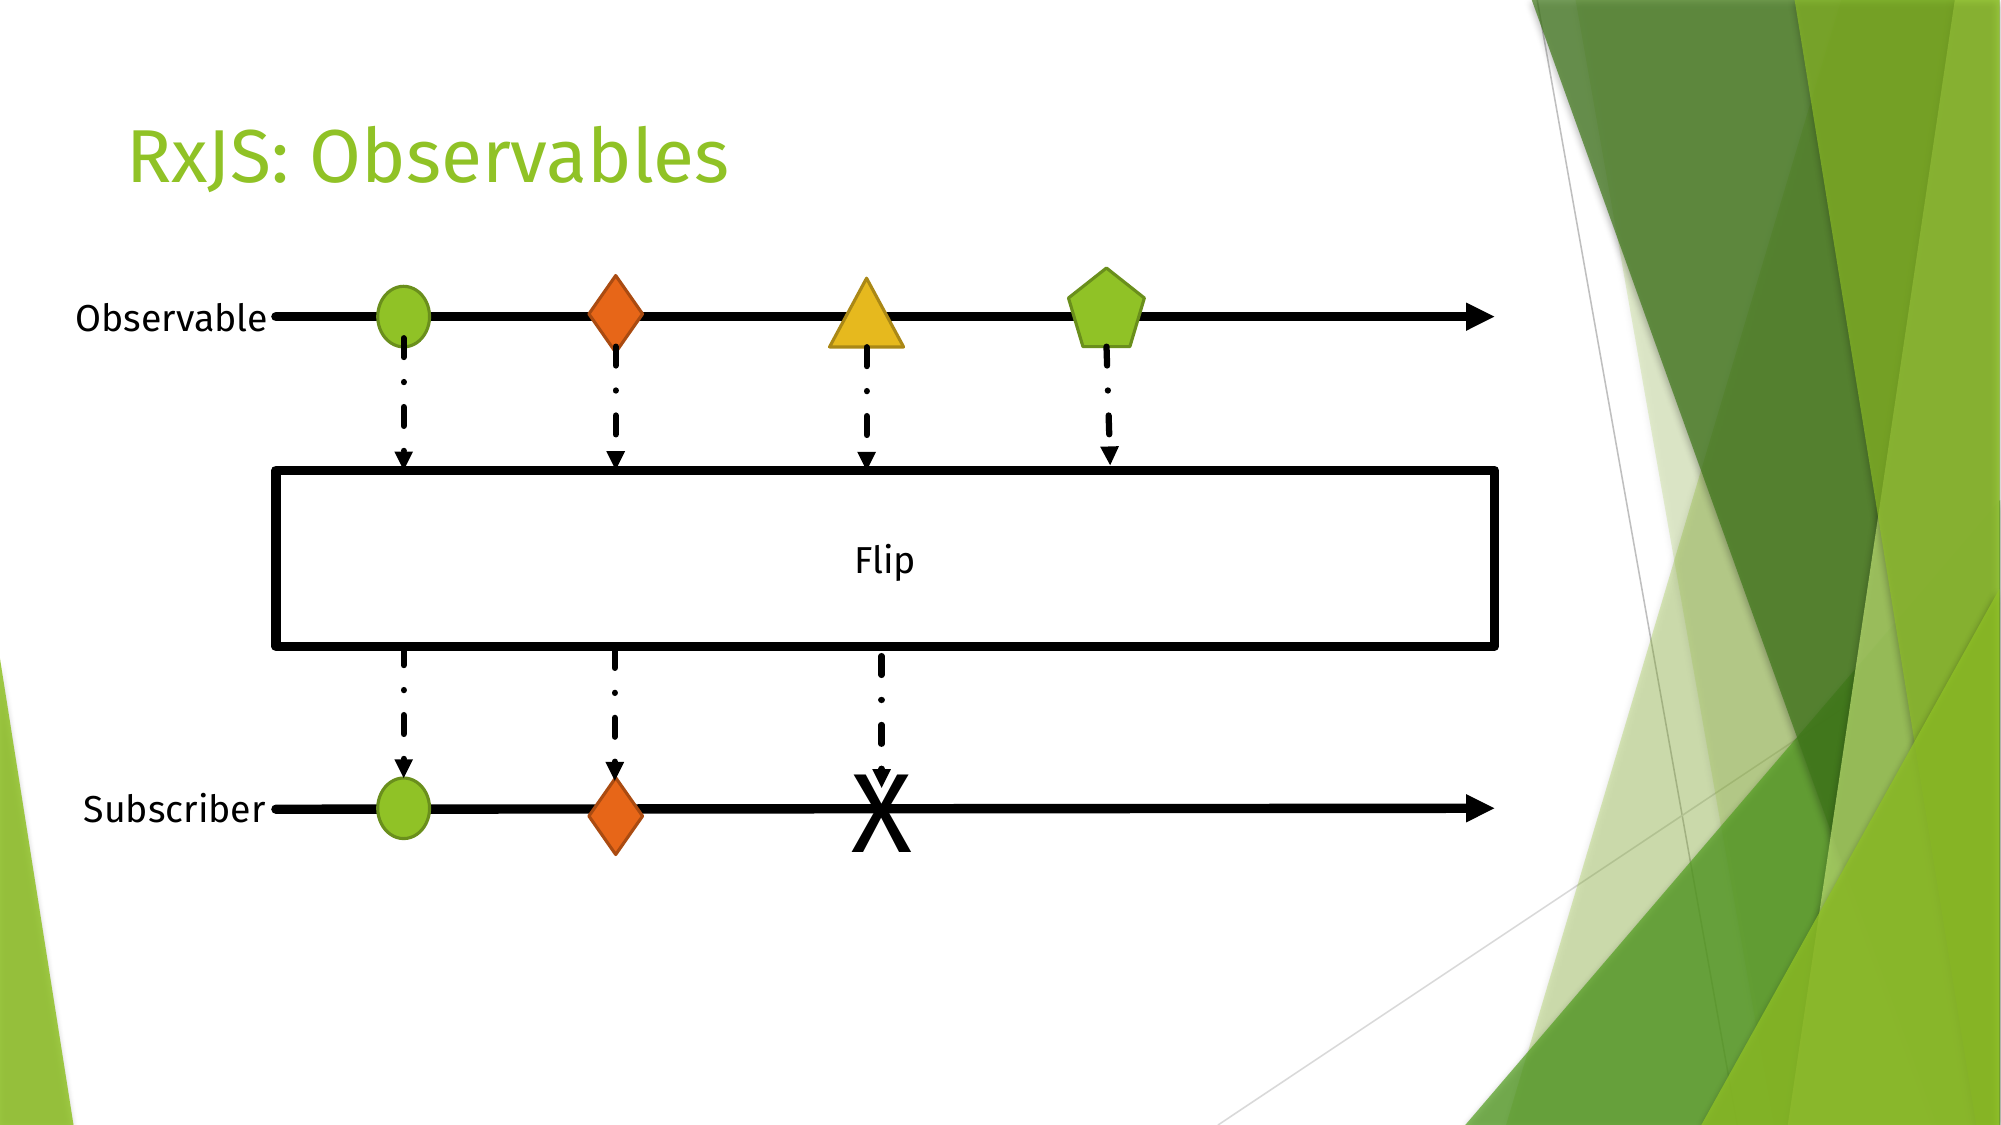

# RxJS: Observables

Observable

Flip
X

Subscriber